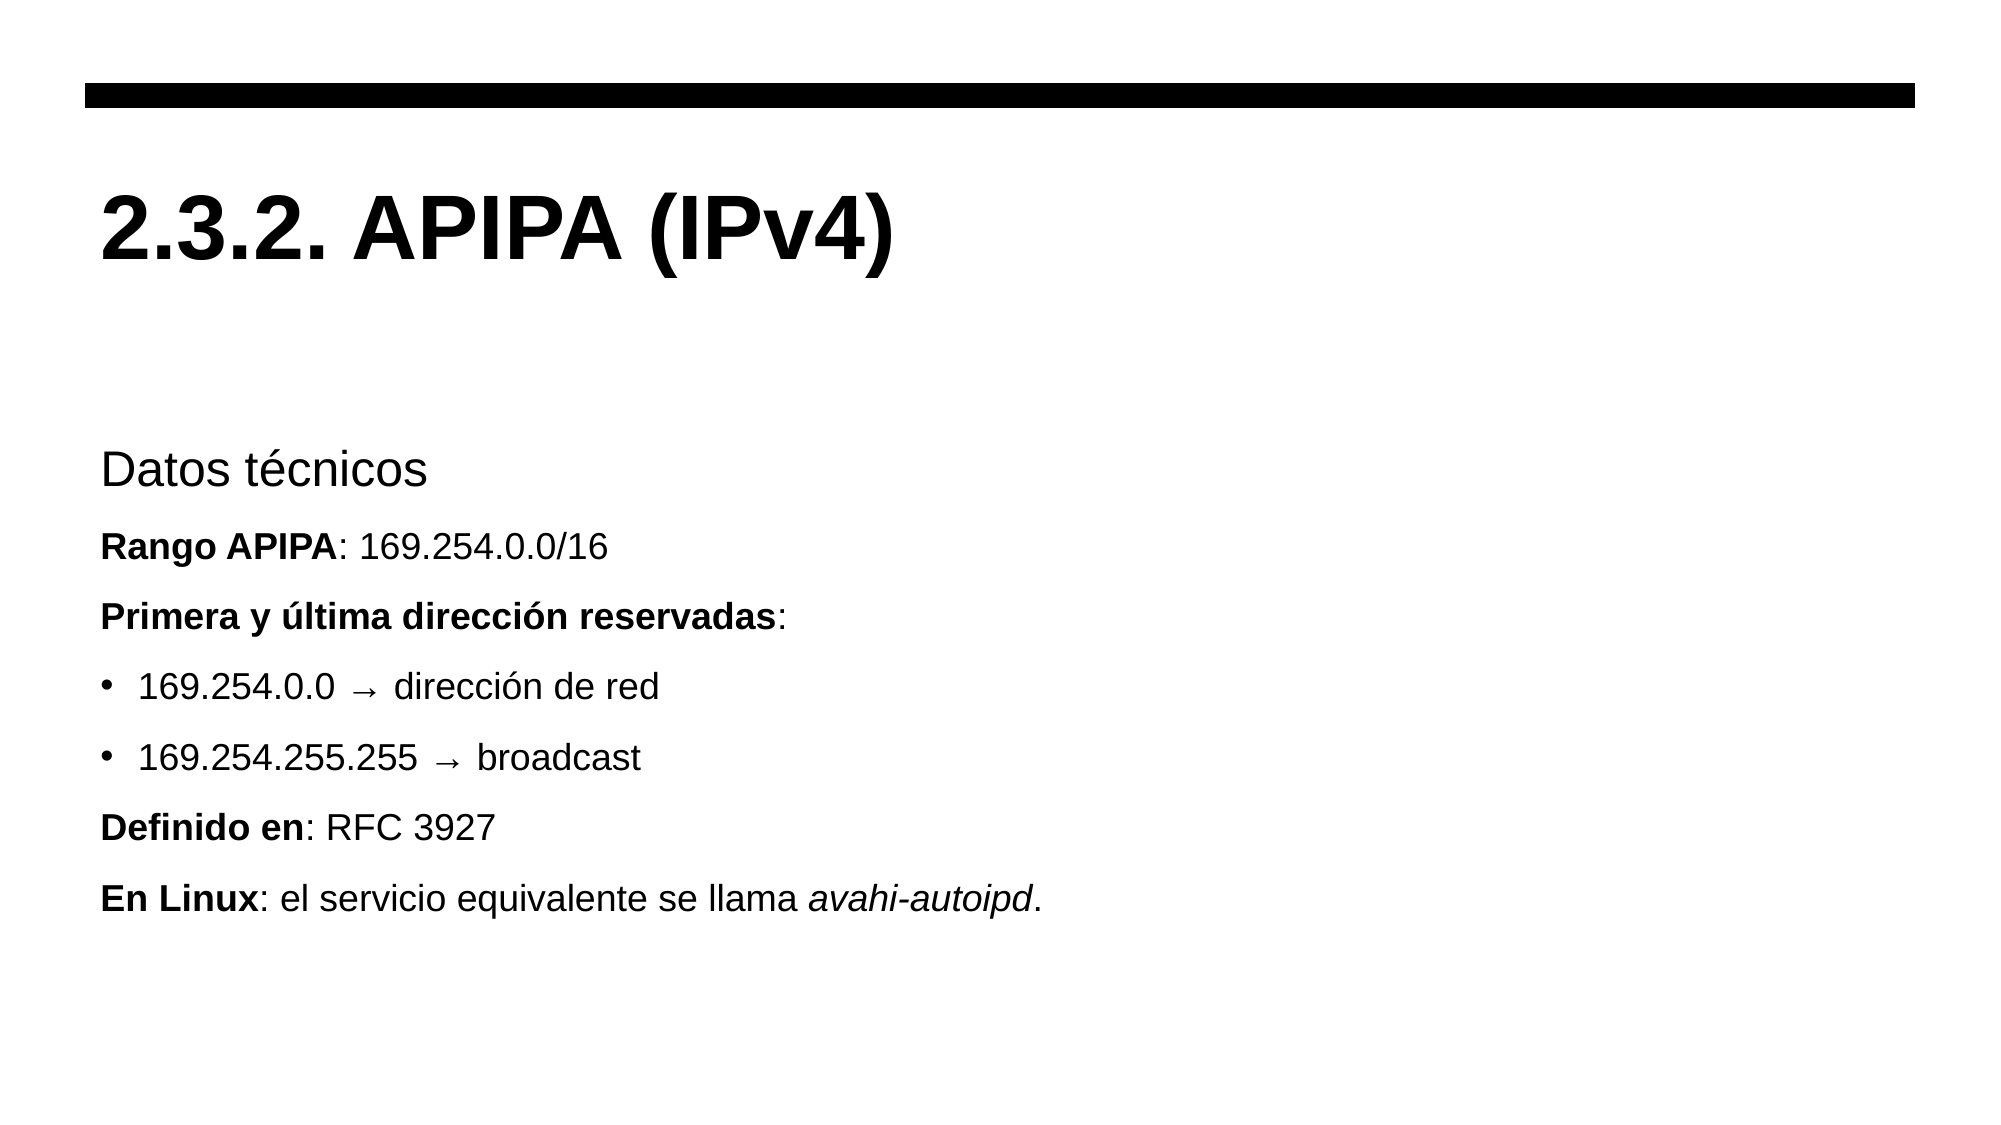

# 2.3.2. APIPA (IPv4)
Datos técnicos
Rango APIPA: 169.254.0.0/16
Primera y última dirección reservadas:
169.254.0.0 → dirección de red
169.254.255.255 → broadcast
Definido en: RFC 3927
En Linux: el servicio equivalente se llama avahi-autoipd.